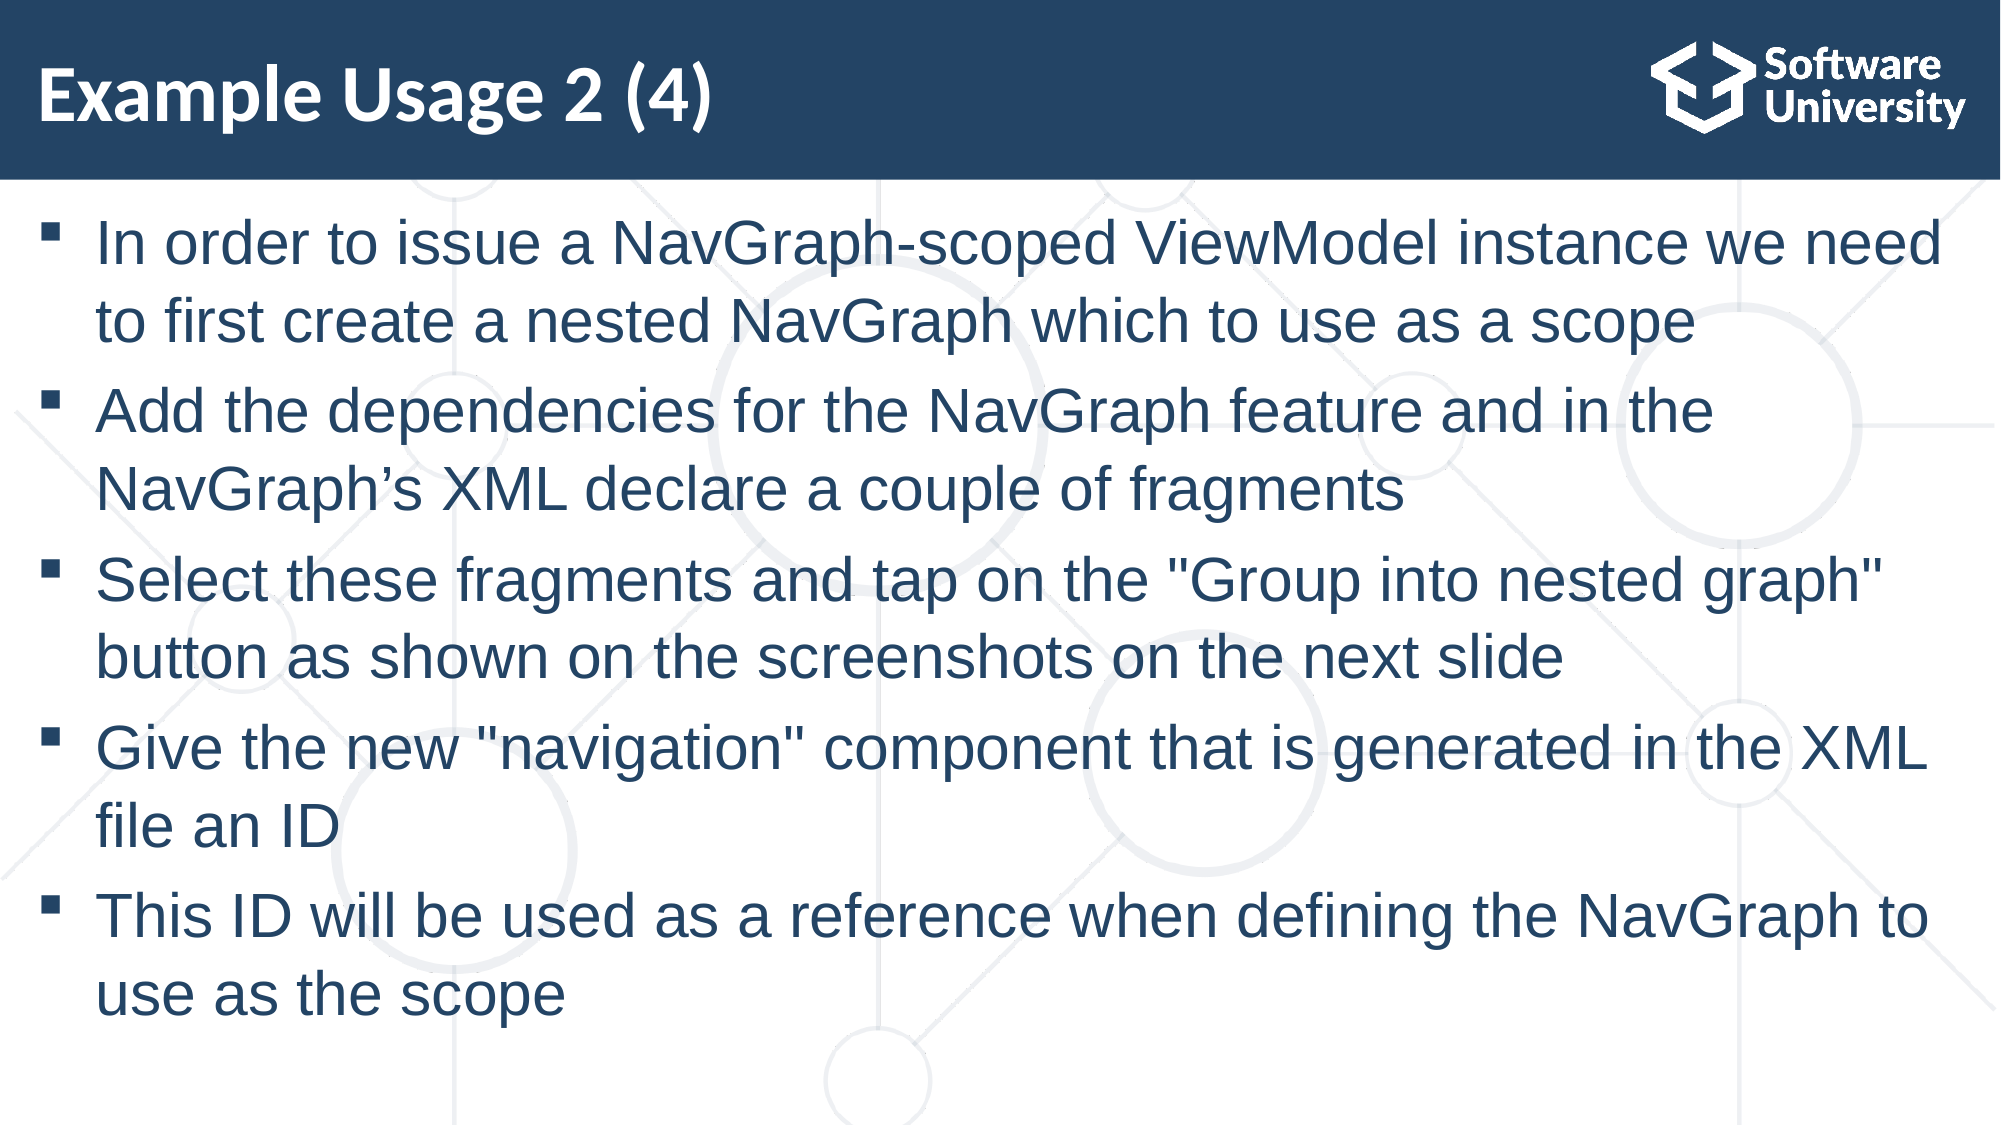

# Example Usage 2 (4)
In order to issue a NavGraph-scoped ViewModel instance we need to first create a nested NavGraph which to use as a scope
Add the dependencies for the NavGraph feature and in the NavGraph’s XML declare a couple of fragments
Select these fragments and tap on the "Group into nested graph" button as shown on the screenshots on the next slide
Give the new "navigation" component that is generated in the XML file an ID
This ID will be used as a reference when defining the NavGraph to use as the scope